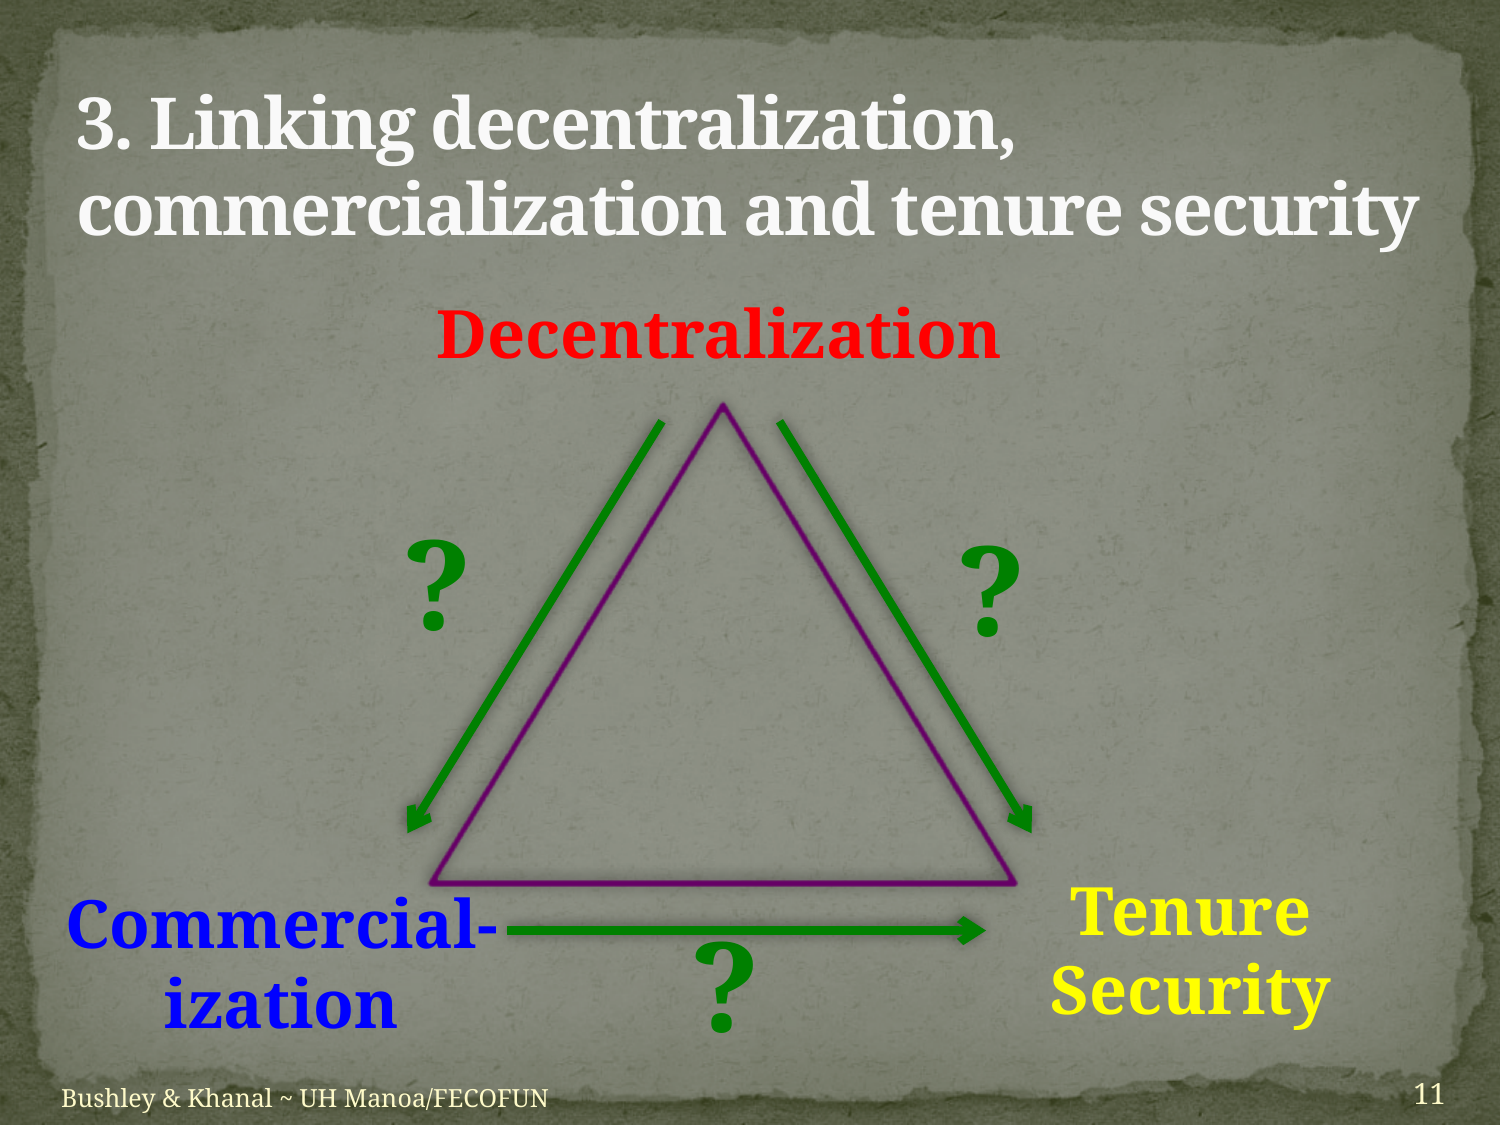

# 3. Linking decentralization, commercialization and tenure security
Decentralization

?
?
Tenure
Security
Commercial-
ization
?
11
Bushley & Khanal ~ UH Manoa/FECOFUN